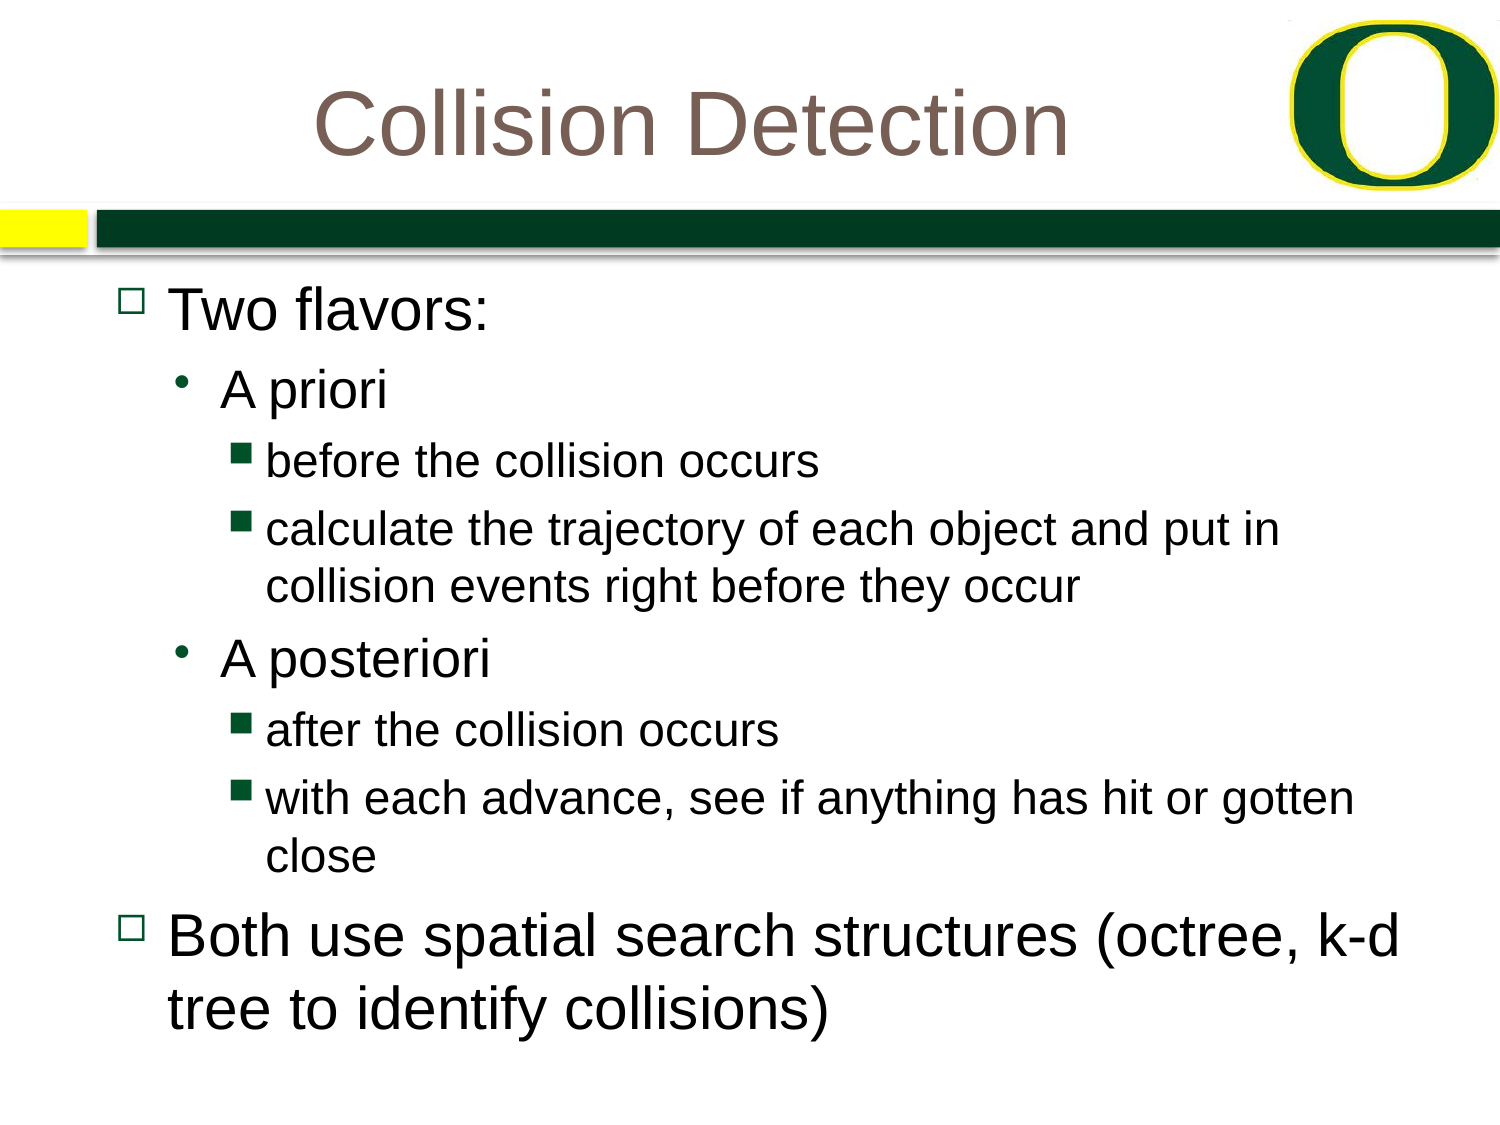

# Collision Detection
Two flavors:
A priori
before the collision occurs
calculate the trajectory of each object and put in collision events right before they occur
A posteriori
after the collision occurs
with each advance, see if anything has hit or gotten close
Both use spatial search structures (octree, k-d tree to identify collisions)